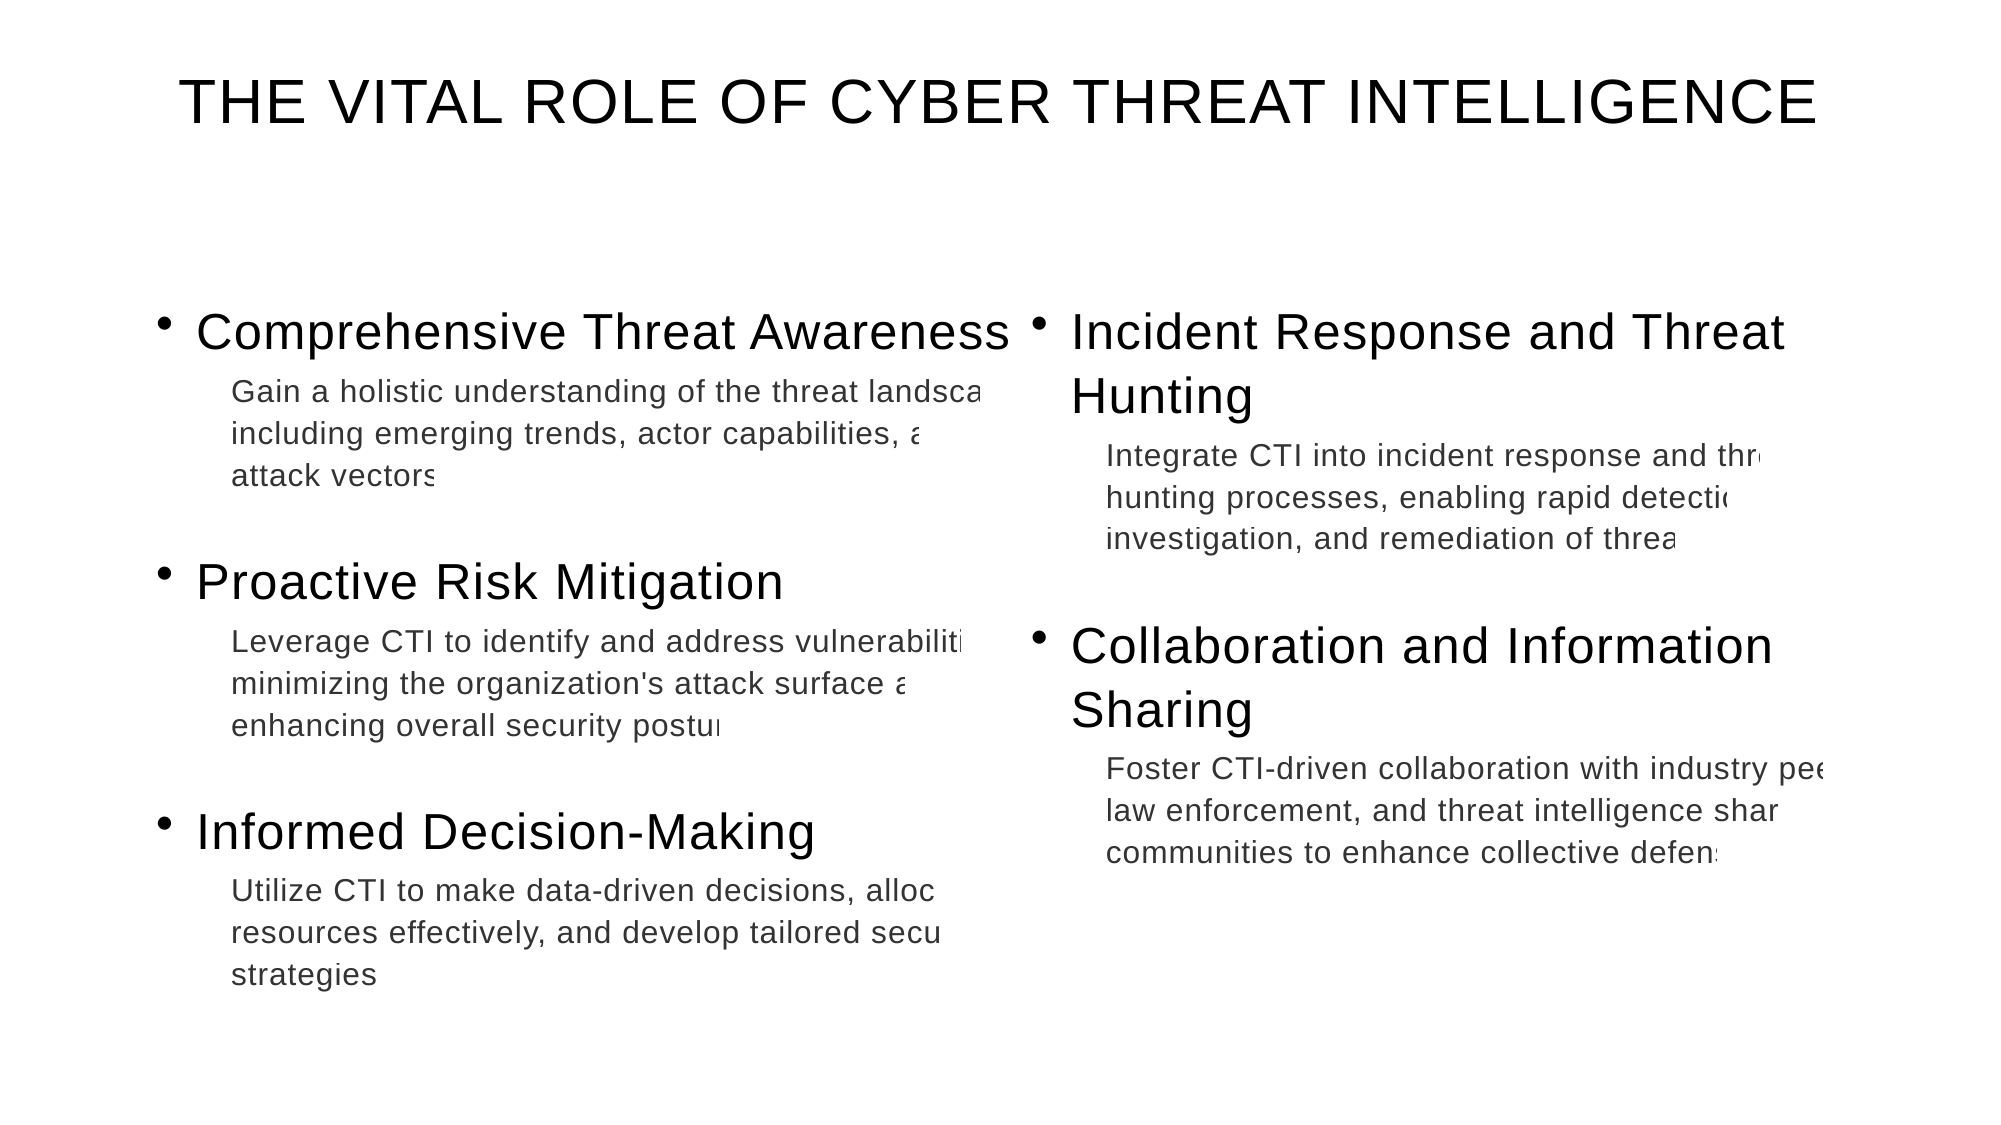

THE VITAL ROLE OF CYBER THREAT INTELLIGENCE
Comprehensive Threat Awareness
Gain a holistic understanding of the threat landscape, including emerging trends, actor capabilities, and attack vectors.
Proactive Risk Mitigation
Leverage CTI to identify and address vulnerabilities, minimizing the organization's attack surface and enhancing overall security posture.
Informed Decision-Making
Utilize CTI to make data-driven decisions, allocate resources effectively, and develop tailored security strategies.
Incident Response and Threat Hunting
Integrate CTI into incident response and threat hunting processes, enabling rapid detection, investigation, and remediation of threats.
Collaboration and Information Sharing
Foster CTI-driven collaboration with industry peers, law enforcement, and threat intelligence sharing communities to enhance collective defense.